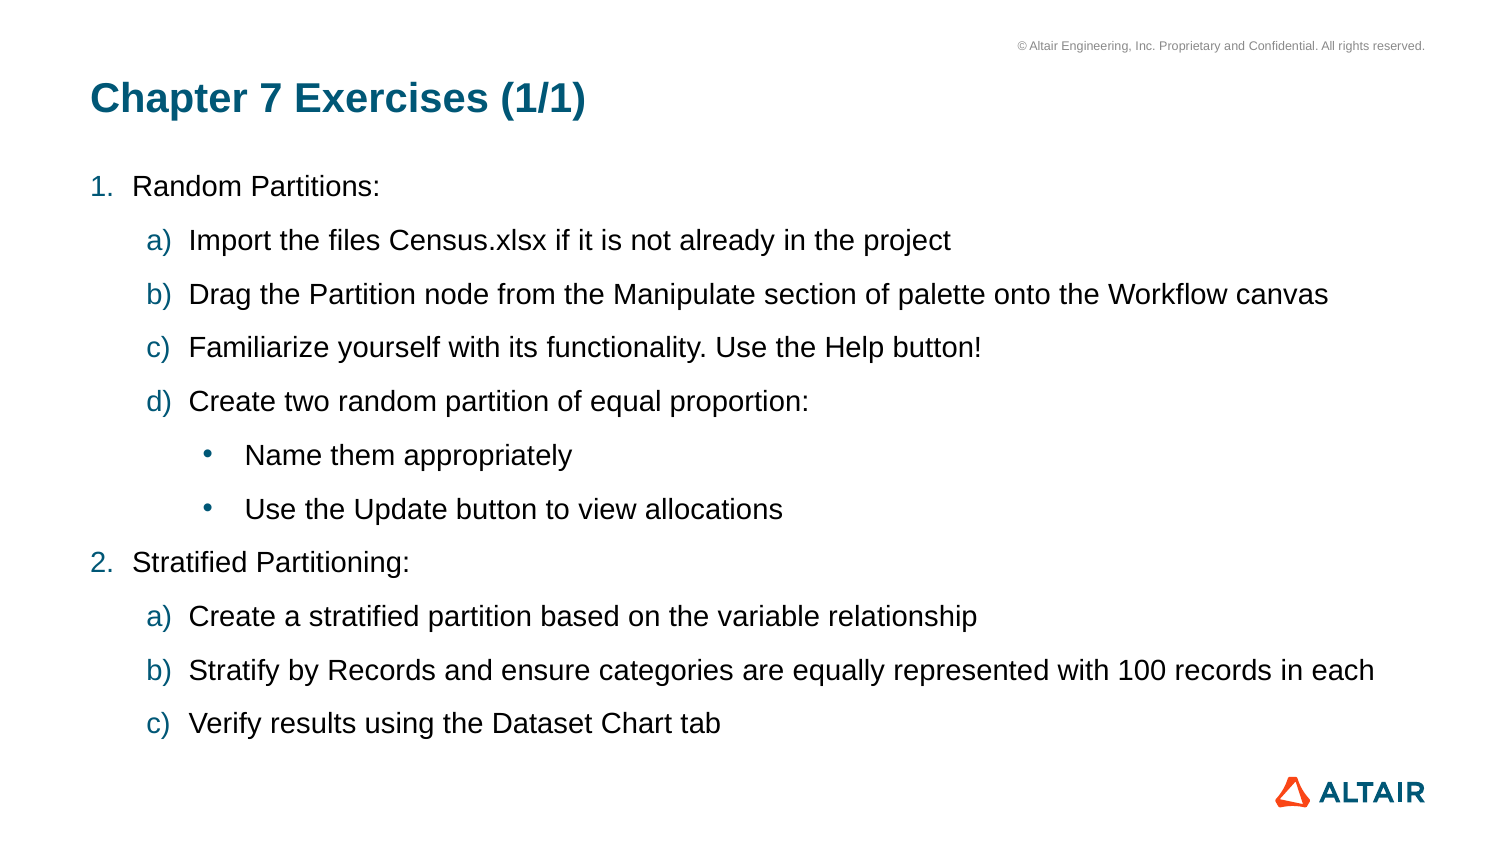

# Chapter 7 Exercises (1/1)

Random Partitions:
Import the files Census.xlsx if it is not already in the project
Drag the Partition node from the Manipulate section of palette onto the Workflow canvas
Familiarize yourself with its functionality. Use the Help button!
Create two random partition of equal proportion:
Name them appropriately
Use the Update button to view allocations
Stratified Partitioning:
Create a stratified partition based on the variable relationship
Stratify by Records and ensure categories are equally represented with 100 records in each
Verify results using the Dataset Chart tab